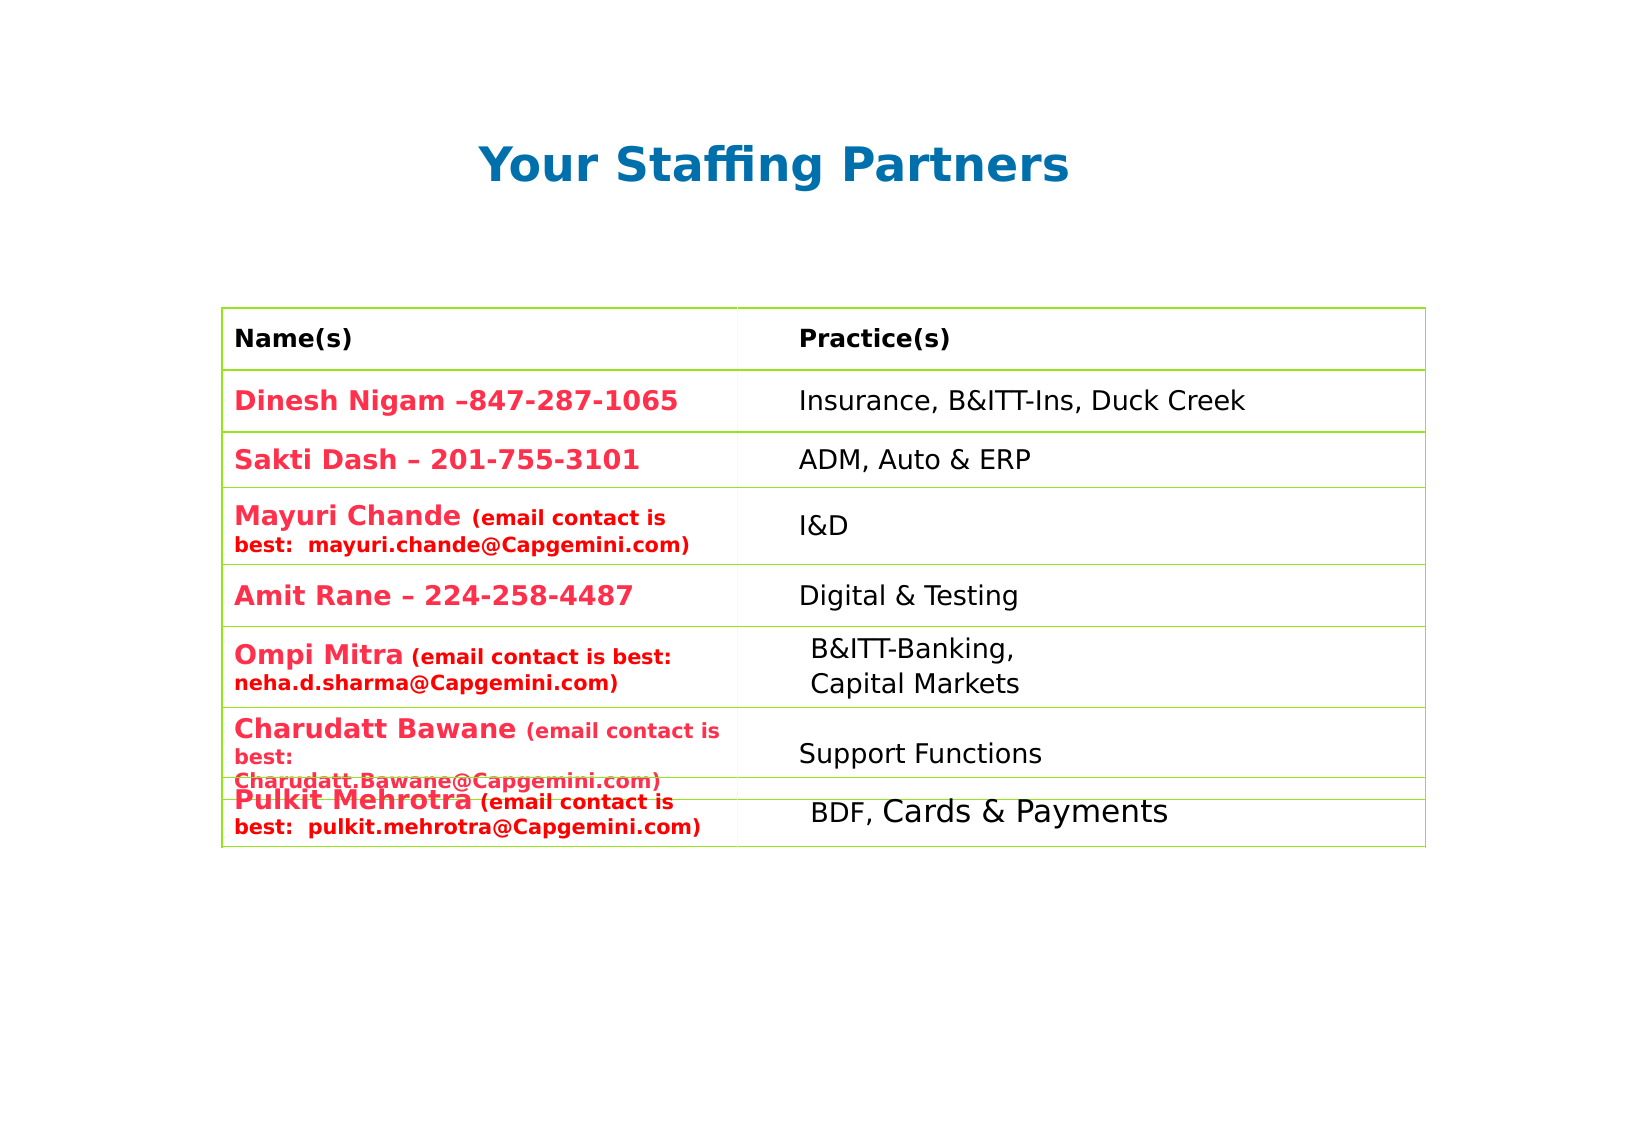

Your Staffing Partners
| Name(s)​ | Practice(s)​ |
| --- | --- |
| Dinesh Nigam –847-287-1065​ | Insurance, B&ITT-Ins, Duck Creek​ |
| Sakti Dash – 201-755-3101​ | ADM, Auto & ERP​ |
| Mayuri Chande​ (email contact is best: mayuri.chande@Capgemini.com) | I&D​ |
| Amit Rane – 224-258-4487​ | Digital & Testing​ |
| Ompi Mitra​ (email contact is best: neha.d.sharma@Capgemini.com) | B&ITT-Banking​, Capital Markets​ |
| Charudatt Bawane (email contact is best: Charudatt.Bawane@Capgemini.com) | Support Functions​ |

| Pulkit Mehrotra​ (email contact is best: pulkit.mehrotra@Capgemini.com) | BDF, Cards & Payments |
| --- | --- |